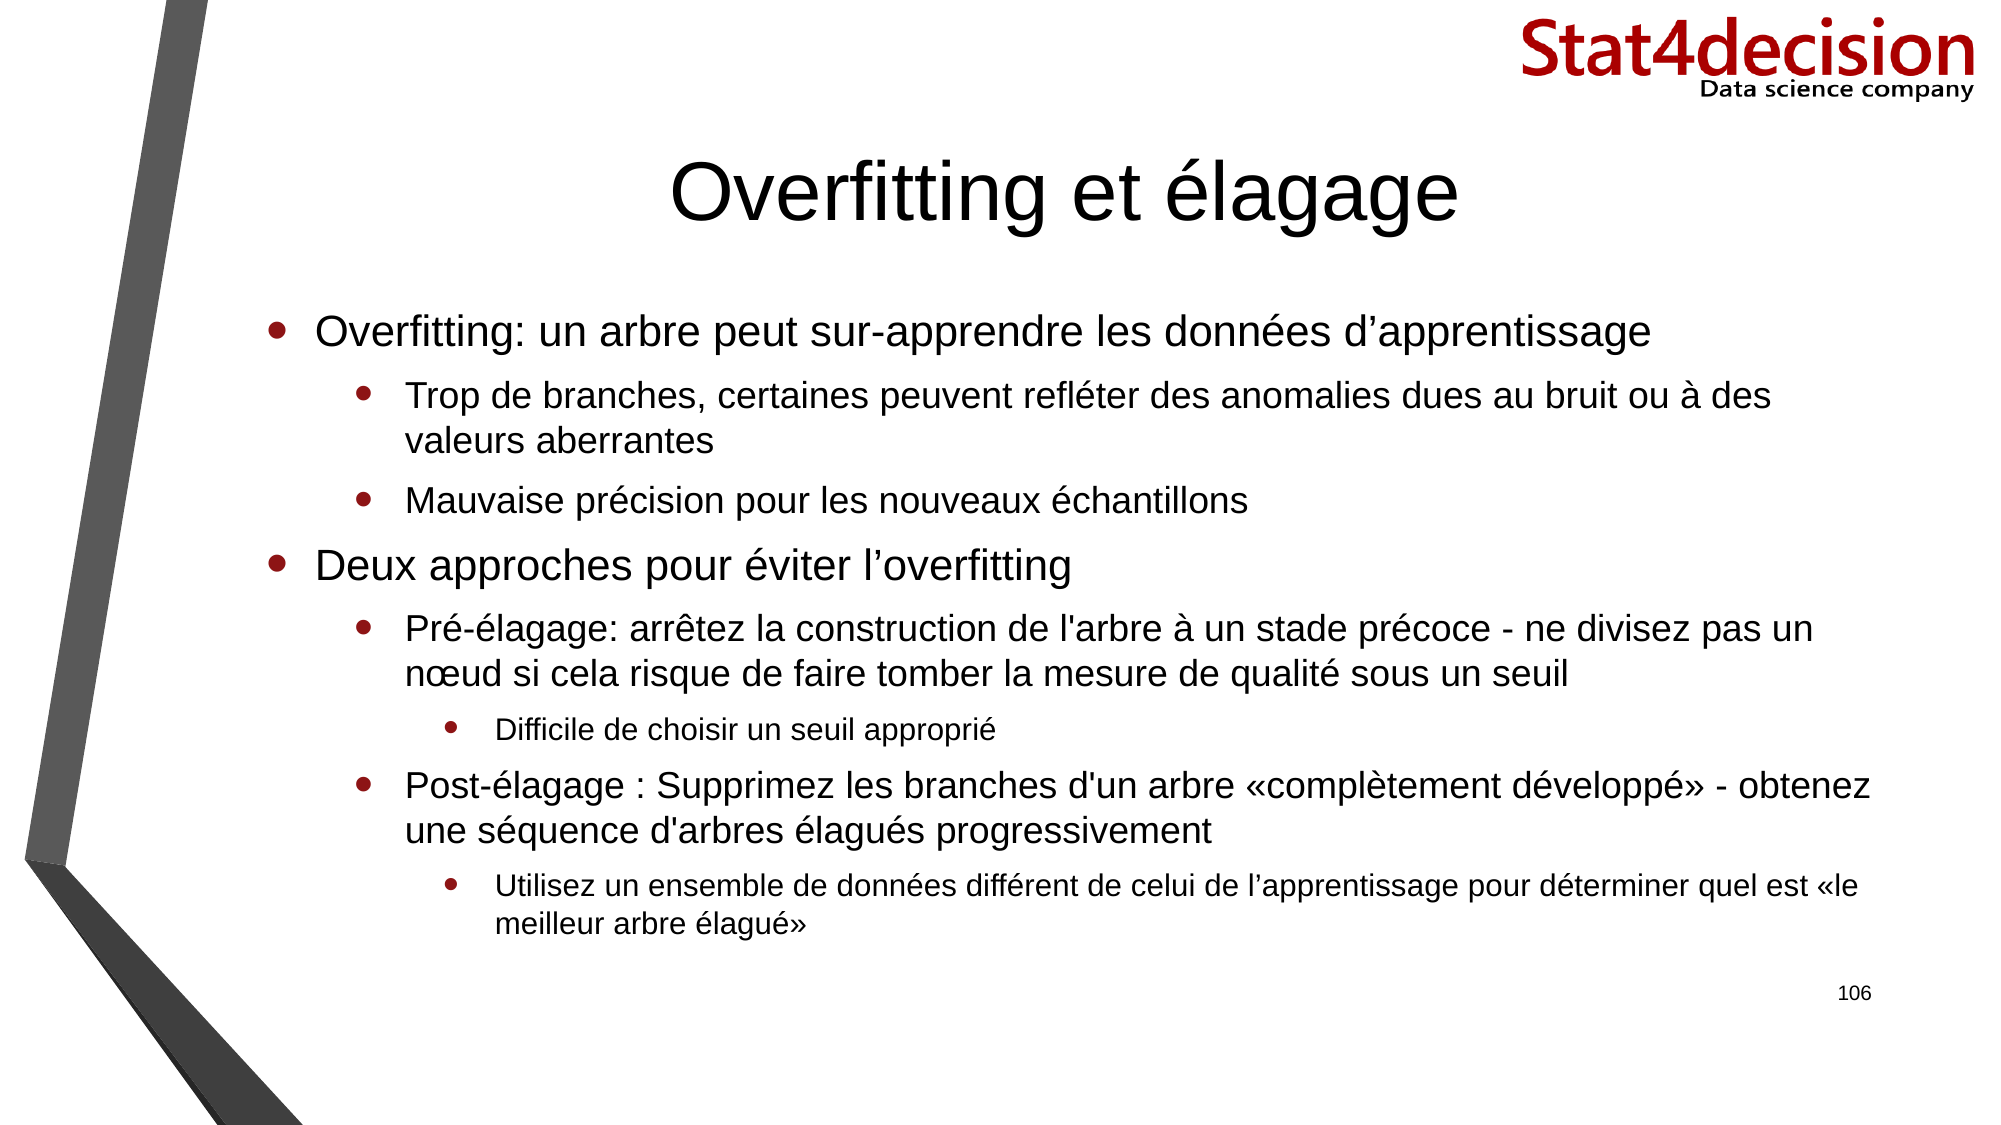

# Overfitting et élagage
Overfitting: un arbre peut sur-apprendre les données d’apprentissage
Trop de branches, certaines peuvent refléter des anomalies dues au bruit ou à des valeurs aberrantes
Mauvaise précision pour les nouveaux échantillons
Deux approches pour éviter l’overfitting
Pré-élagage: arrêtez la construction de l'arbre à un stade précoce - ne divisez pas un nœud si cela risque de faire tomber la mesure de qualité sous un seuil
Difficile de choisir un seuil approprié
Post-élagage : Supprimez les branches d'un arbre «complètement développé» - obtenez une séquence d'arbres élagués progressivement
Utilisez un ensemble de données différent de celui de l’apprentissage pour déterminer quel est «le meilleur arbre élagué»
106